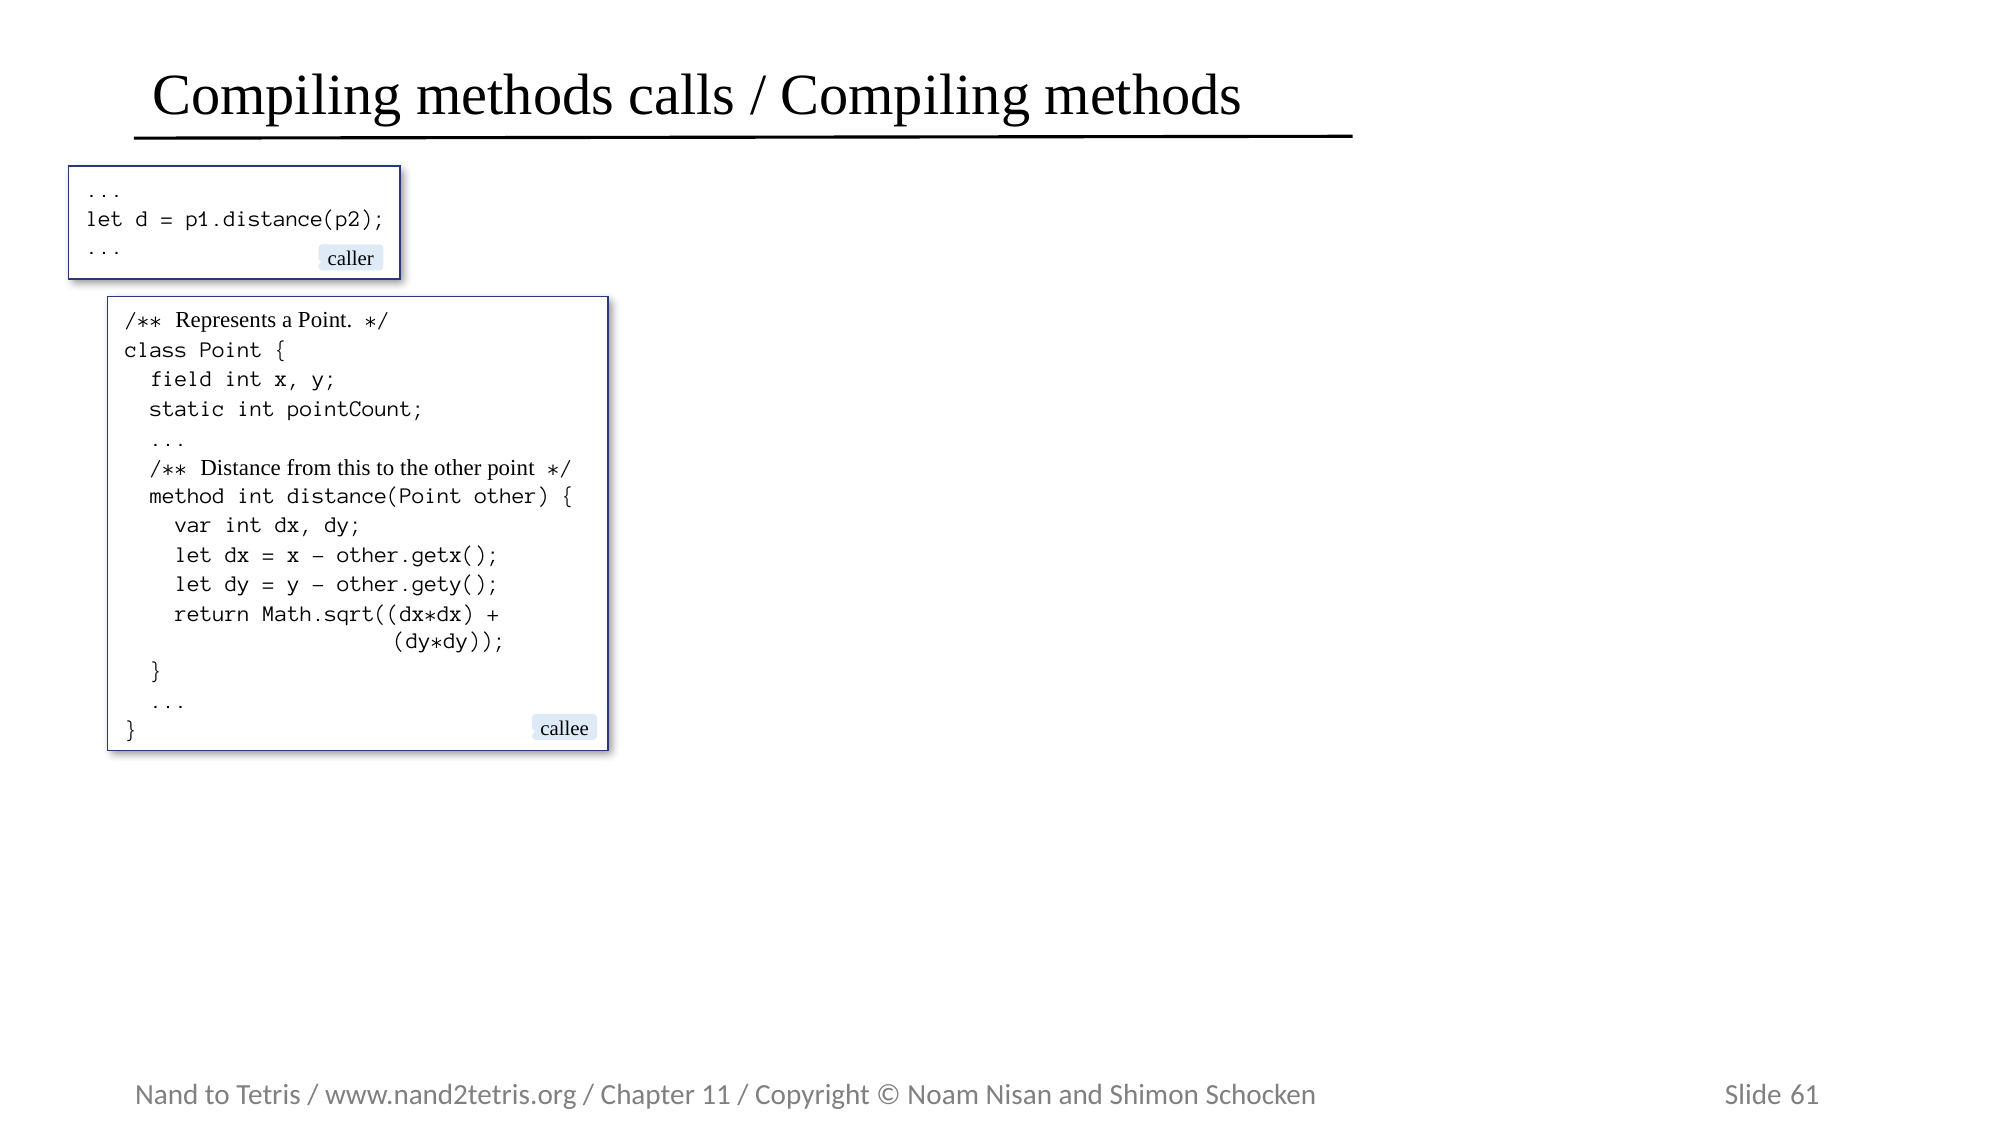

# Compiling methods calls / Compiling methods

...
let d = p1.distance(p2);
...
caller
/** Represents a Point. */
class Point {
  field int x, y;
  static int pointCount;
  ...
  /** Distance from this to the other point */
  method int distance(Point other) {
    var int dx, dy;
    let dx = x – other.getx();
    let dy = y – other.gety();
    return Math.sqrt((dx*dx) +
                 (dy*dy));
  }
  ...
}
callee